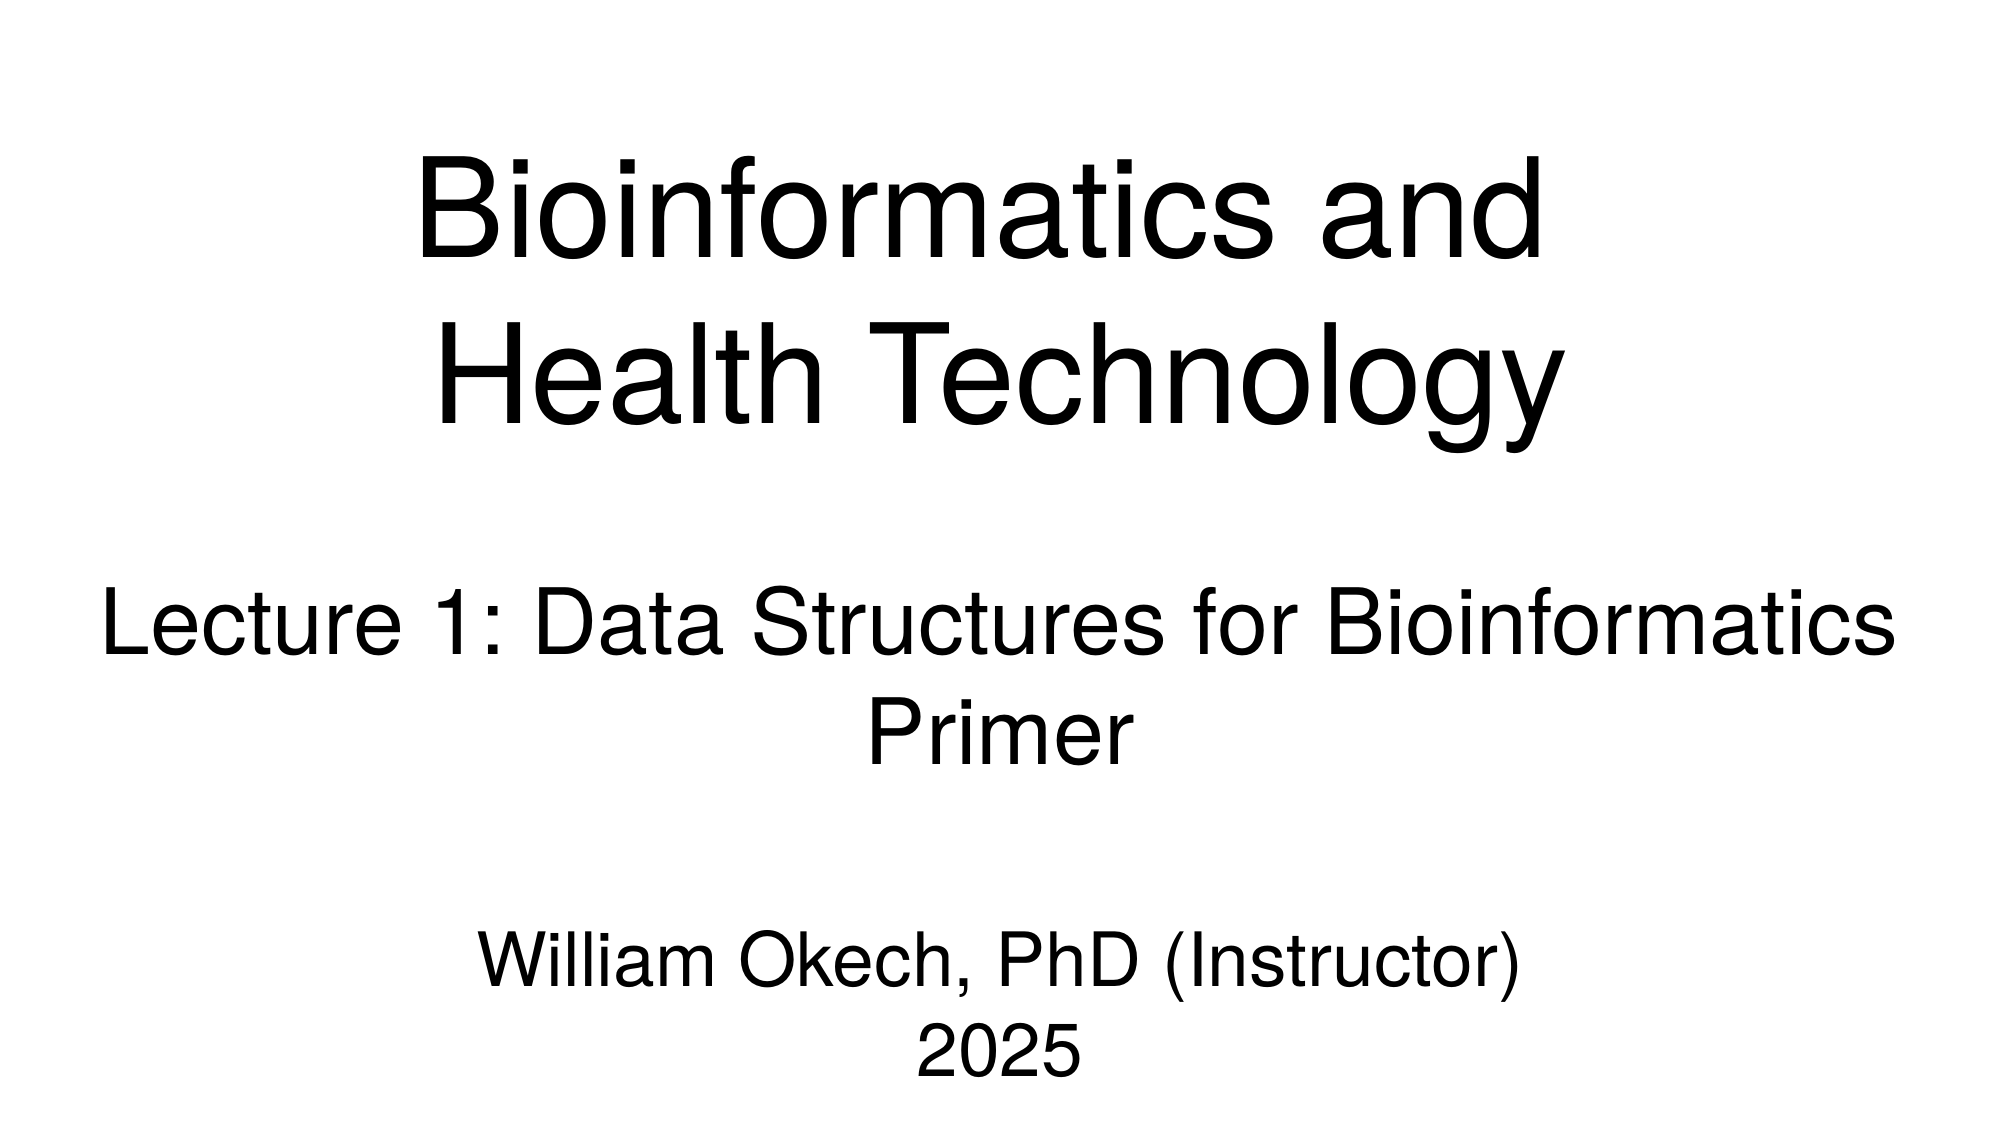

# Bioinformatics and Health Technology Lecture 1: Data Structures for Bioinformatics Primer
William Okech, PhD (Instructor)
2025